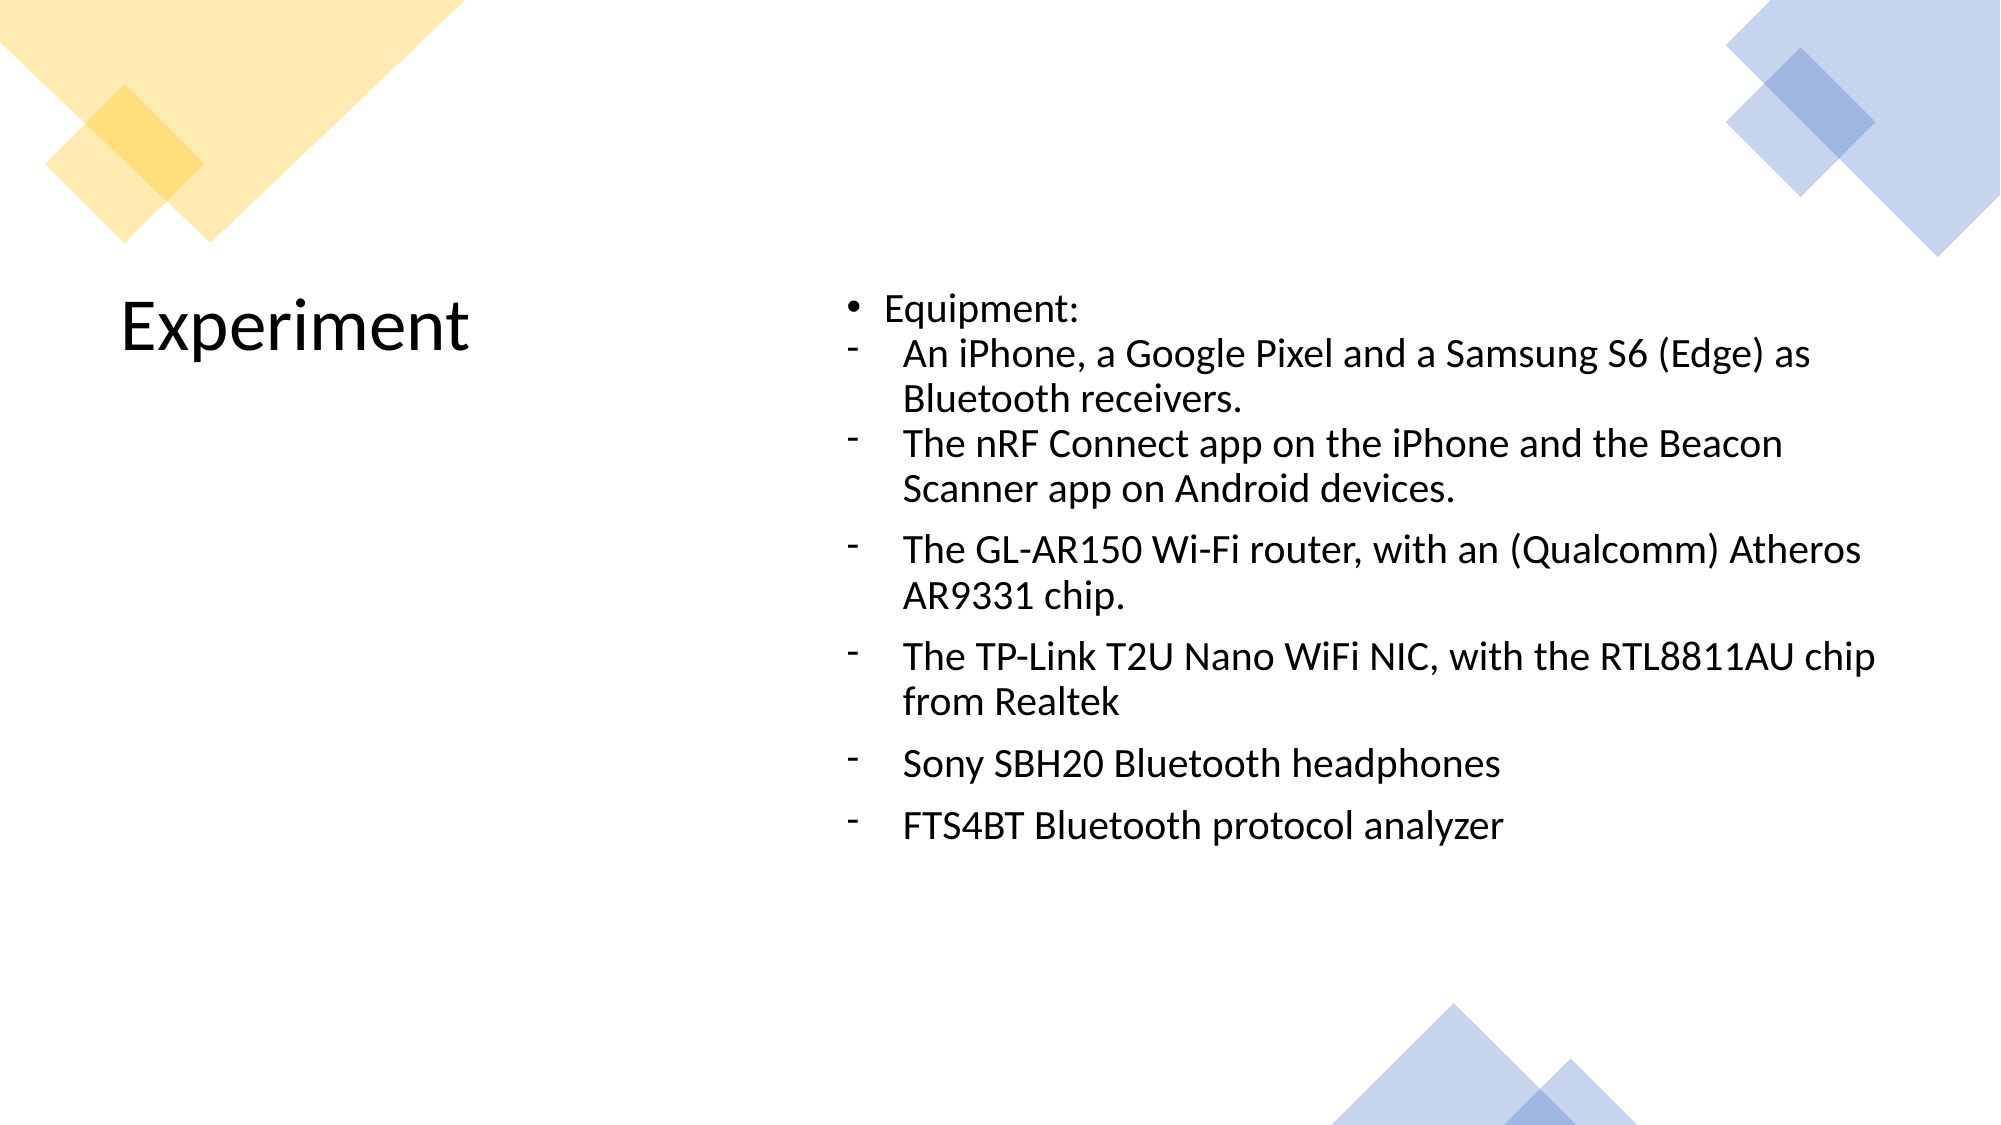

Equipment:
An iPhone, a Google Pixel and a Samsung S6 (Edge) as Bluetooth receivers.
The nRF Connect app on the iPhone and the Beacon Scanner app on Android devices.
The GL-AR150 Wi-Fi router, with an (Qualcomm) Atheros AR9331 chip.
The TP-Link T2U Nano WiFi NIC, with the RTL8811AU chip from Realtek
Sony SBH20 Bluetooth headphones
FTS4BT Bluetooth protocol analyzer
# Experiment